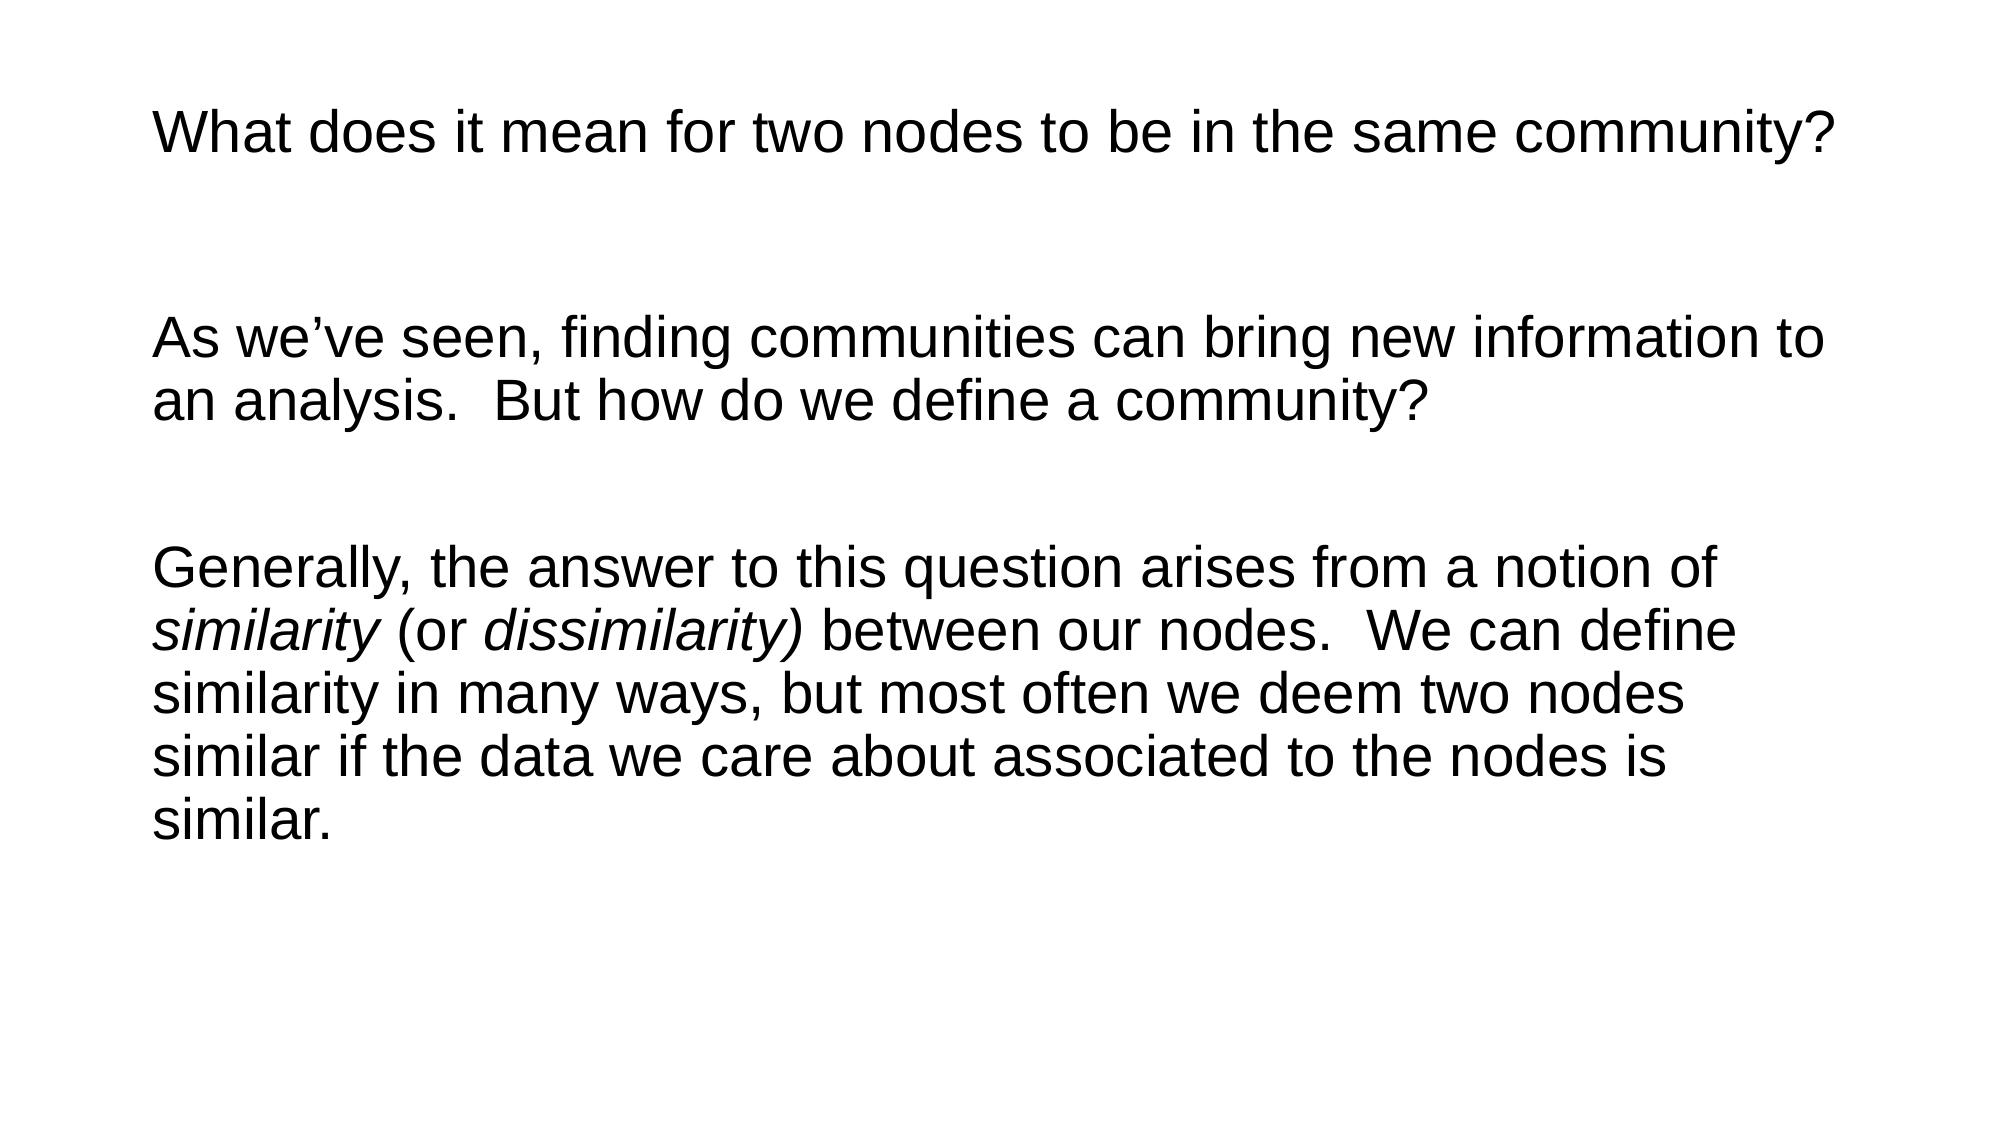

# What does it mean for two nodes to be in the same community?
As we’ve seen, finding communities can bring new information to an analysis.  But how do we define a community?

Generally, the answer to this question arises from a notion of similarity (or dissimilarity) between our nodes.  We can define similarity in many ways, but most often we deem two nodes similar if the data we care about associated to the nodes is similar.